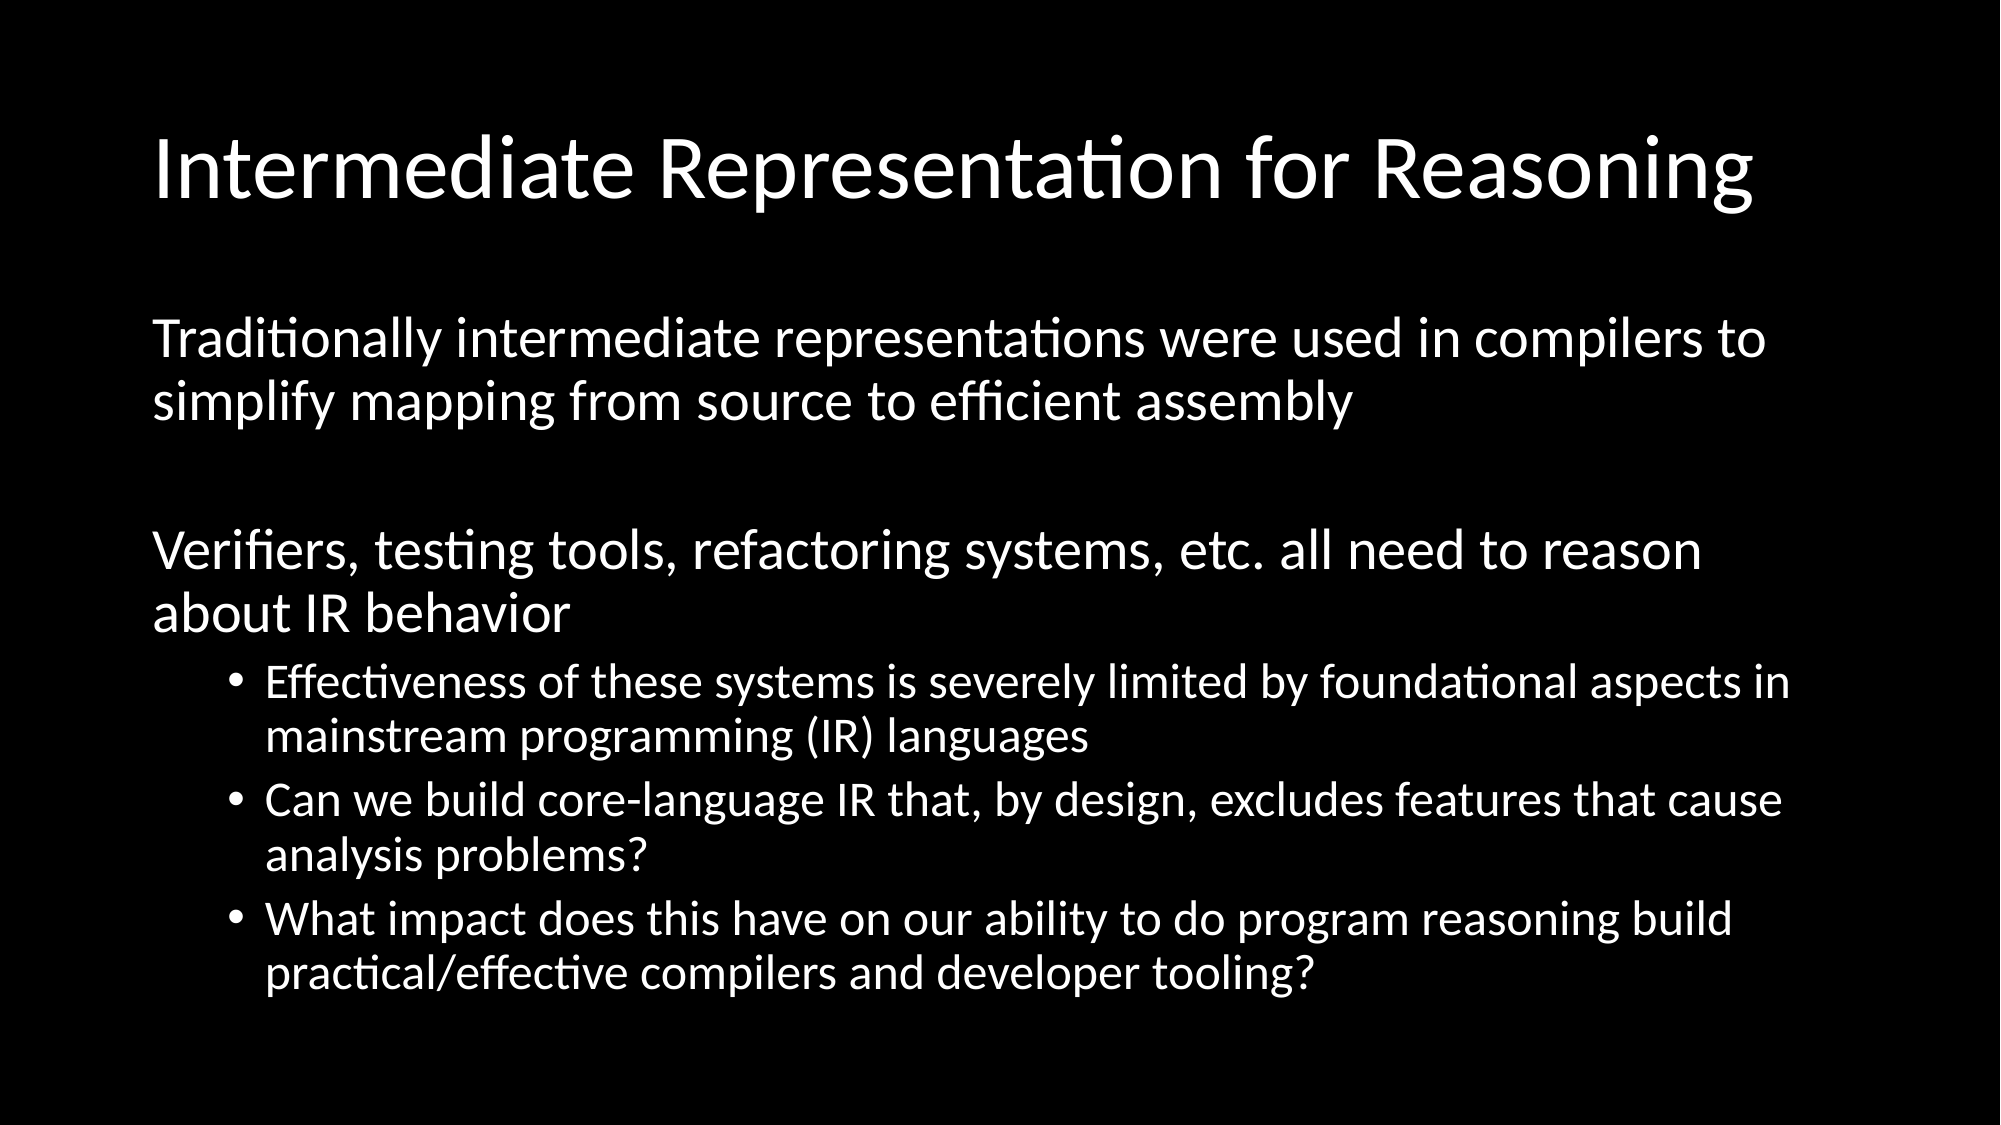

# Intermediate Representation for Reasoning
Traditionally intermediate representations were used in compilers to simplify mapping from source to efficient assembly

Verifiers, testing tools, refactoring systems, etc. all need to reason about IR behavior
Effectiveness of these systems is severely limited by foundational aspects in mainstream programming (IR) languages
Can we build core-language IR that, by design, excludes features that cause analysis problems?
What impact does this have on our ability to do program reasoning build practical/effective compilers and developer tooling?